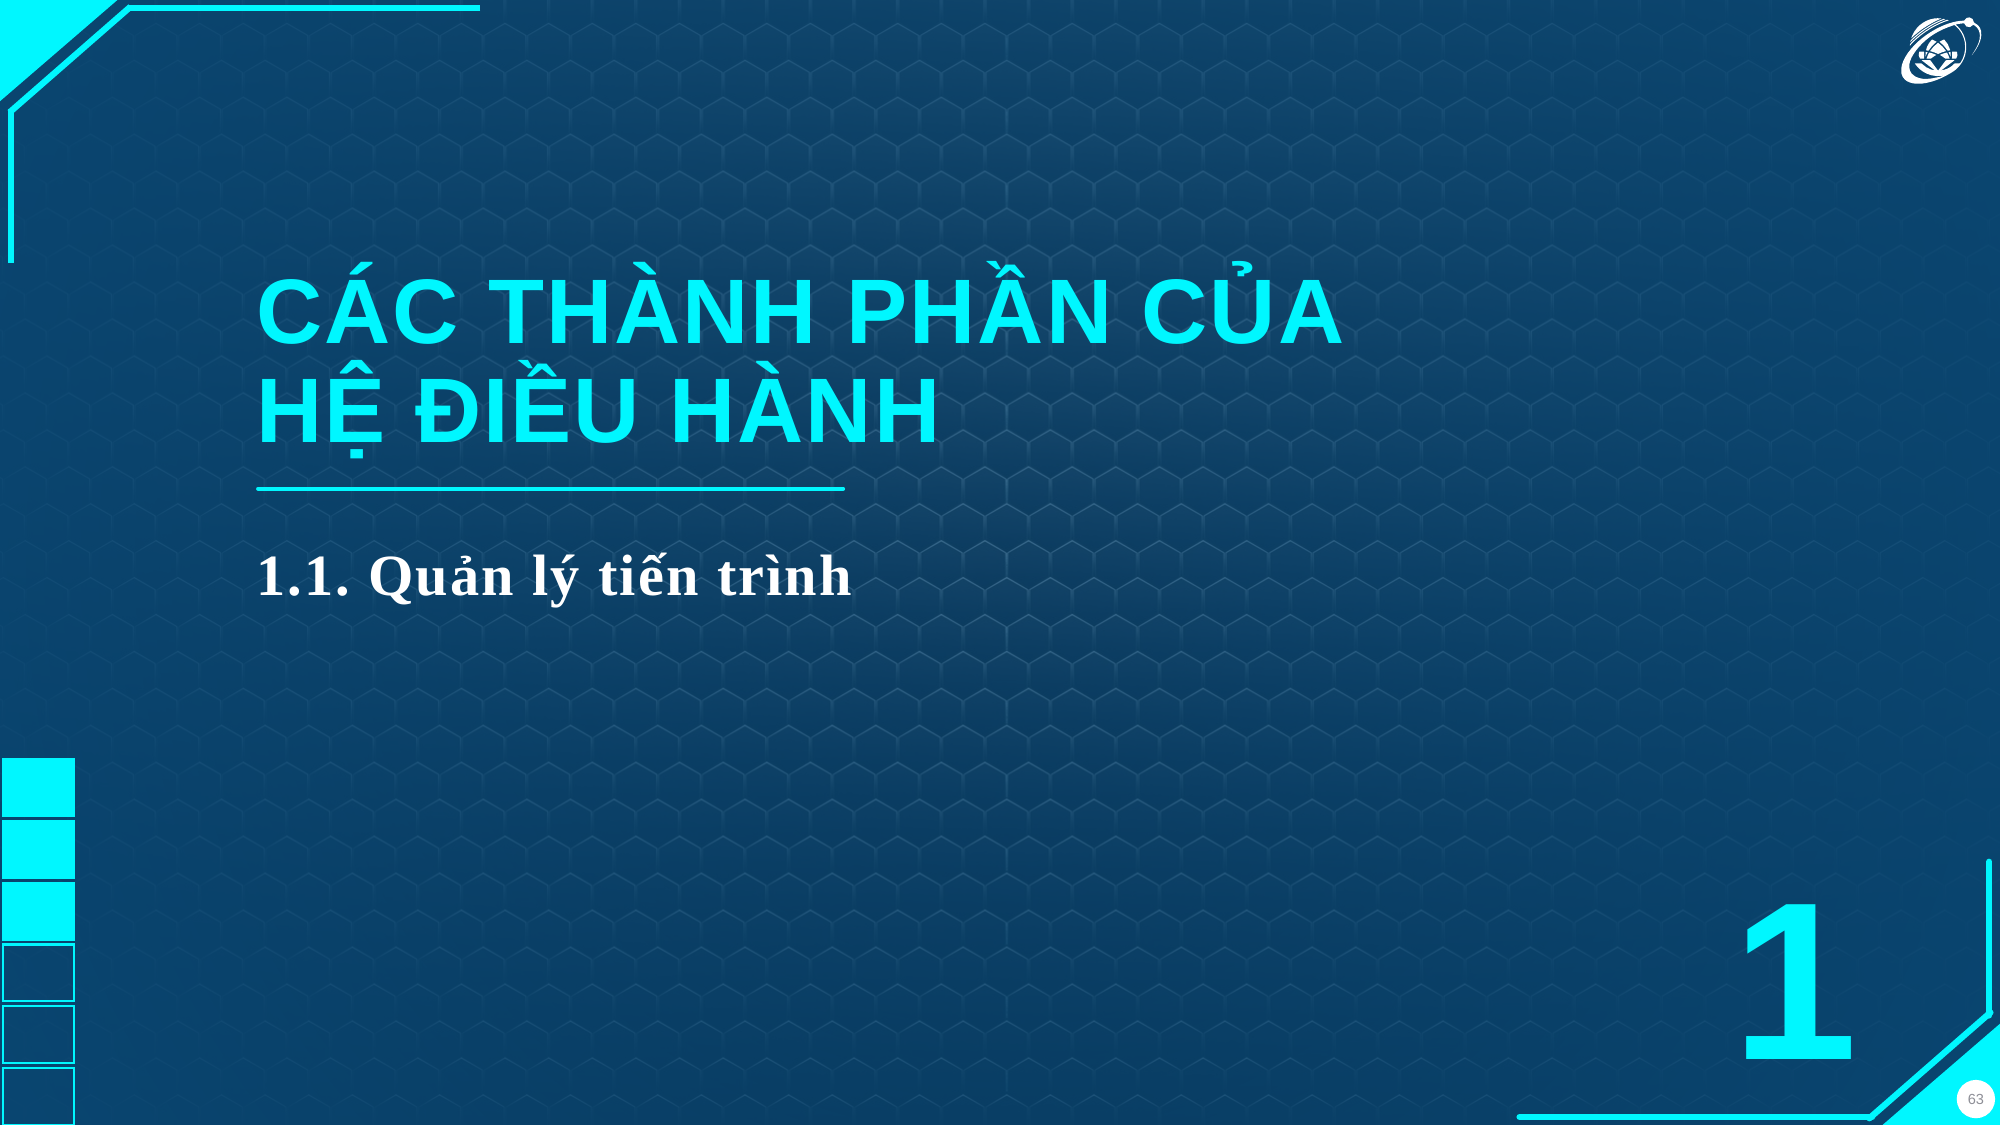

CÁC THÀNH PHẦN CỦA
HỆ ĐIỀU HÀNH
1.1. Quản lý tiến trình

1
63